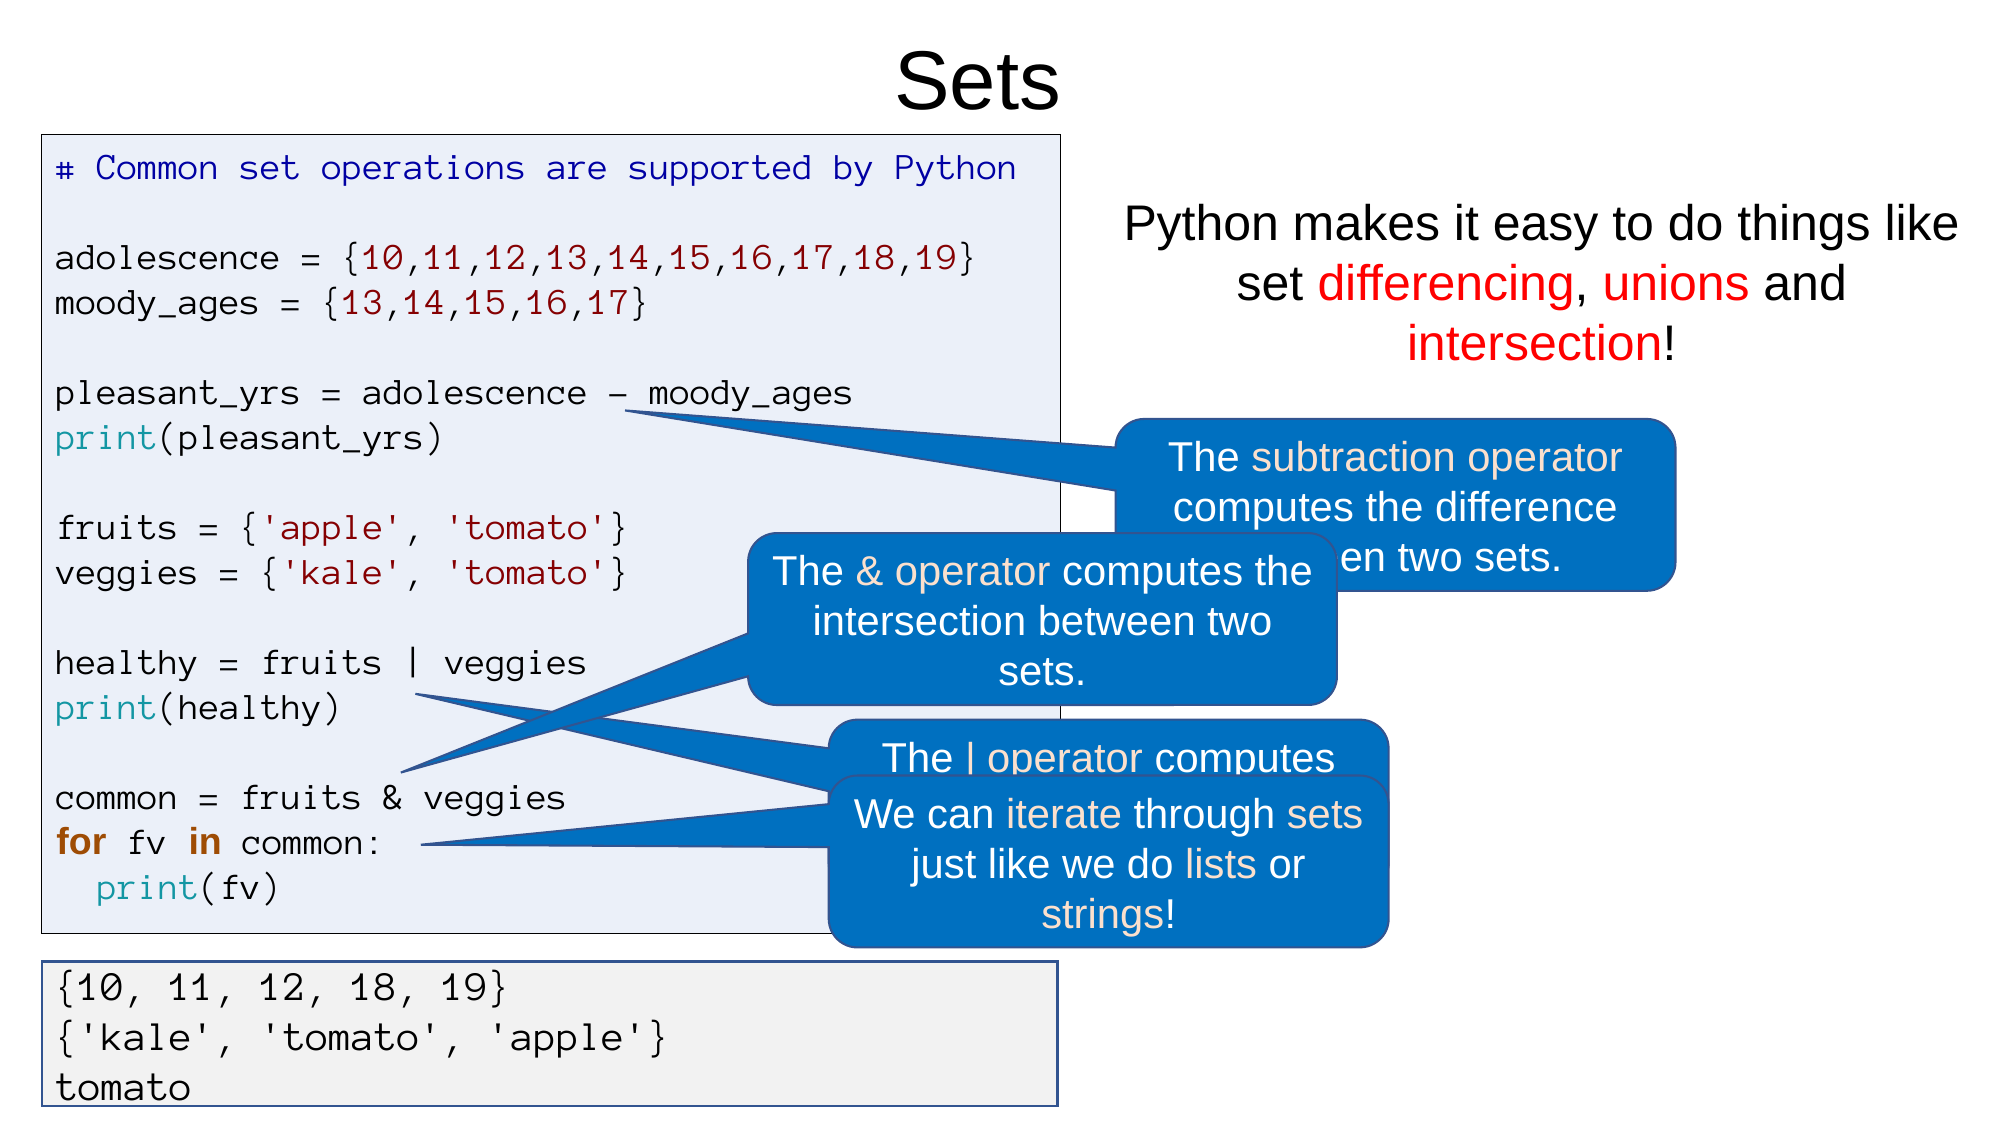

Sets
# Common set operations are supported by Python

adolescence = {10,11,12,13,14,15,16,17,18,19}
moody_ages = {13,14,15,16,17}

pleasant_yrs = adolescence - moody_ages
print(pleasant_yrs)

fruits = {'apple', 'tomato'}
veggies = {'kale', 'tomato'}

healthy = fruits | veggies
print(healthy)

common = fruits & veggies
for fv in common:
  print(fv)
Python makes it easy to do things like set differencing, unions and intersection!
The subtraction operator computes the difference between two sets.
The & operator computes the intersection between two sets.
The | operator computes the union between two sets.
We can iterate through sets just like we do lists or strings!
{10, 11, 12, 18, 19}
{'kale', 'tomato', 'apple'}
tomato